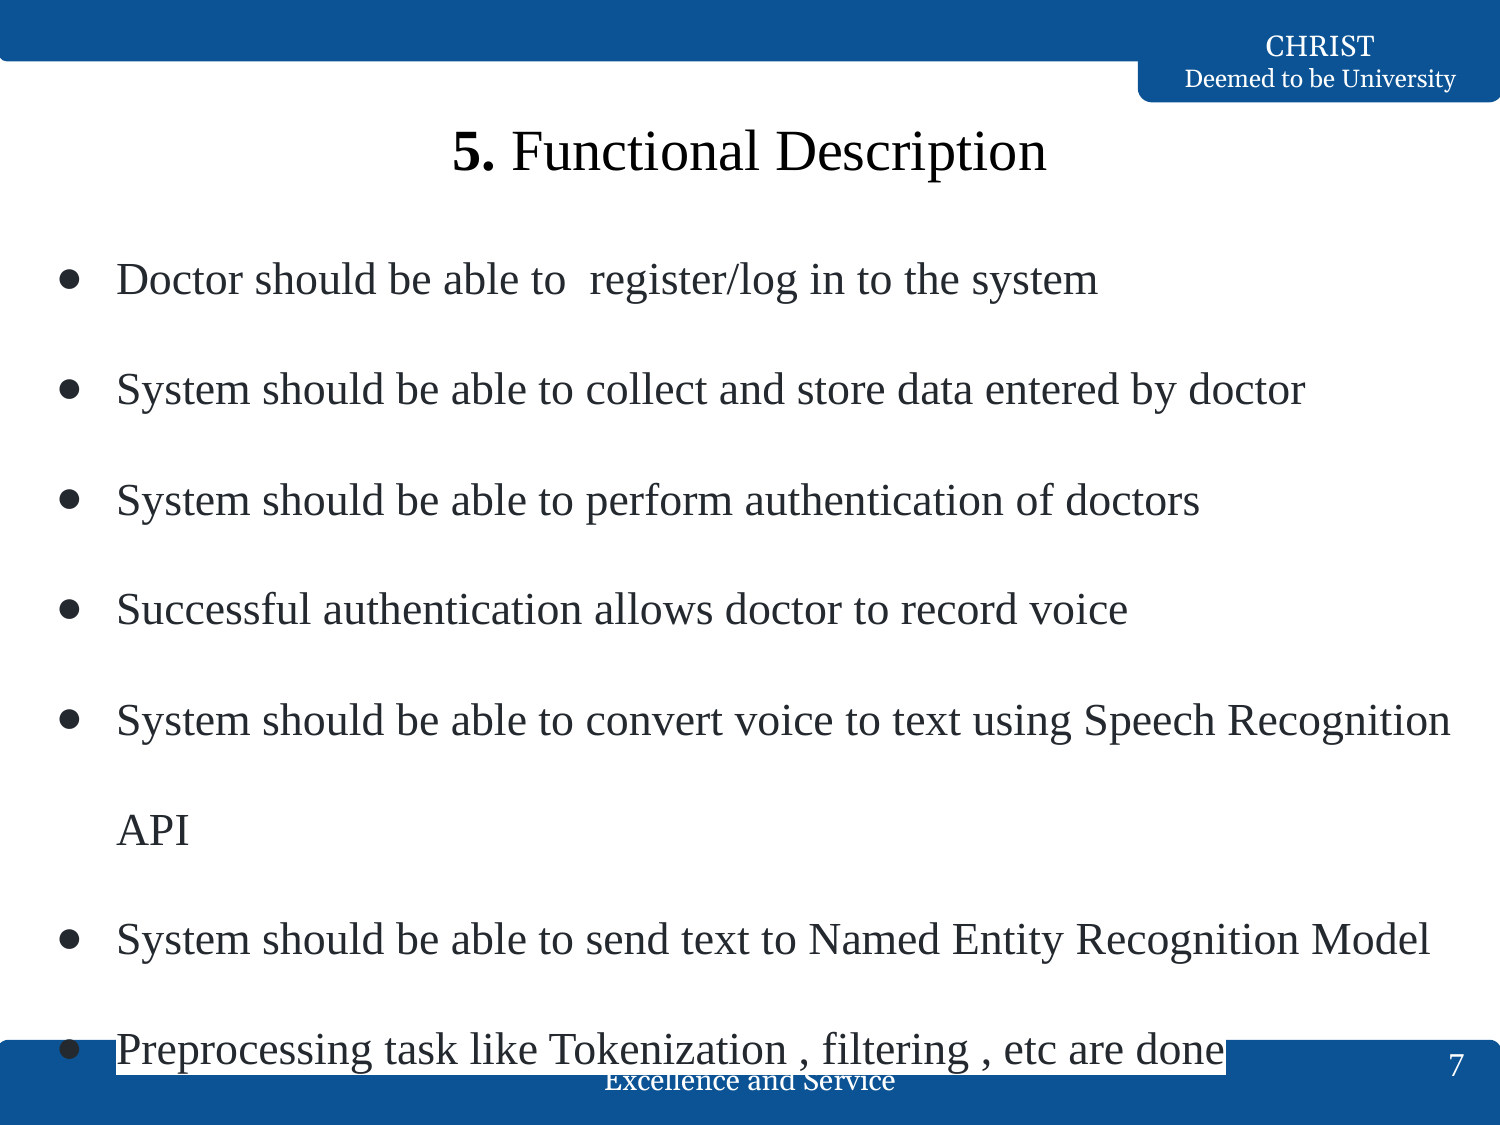

# 5. Functional Description
Doctor should be able to  register/log in to the system
System should be able to collect and store data entered by doctor
System should be able to perform authentication of doctors
Successful authentication allows doctor to record voice
System should be able to convert voice to text using Speech Recognition API
System should be able to send text to Named Entity Recognition Model
Preprocessing task like Tokenization , filtering , etc are done
7